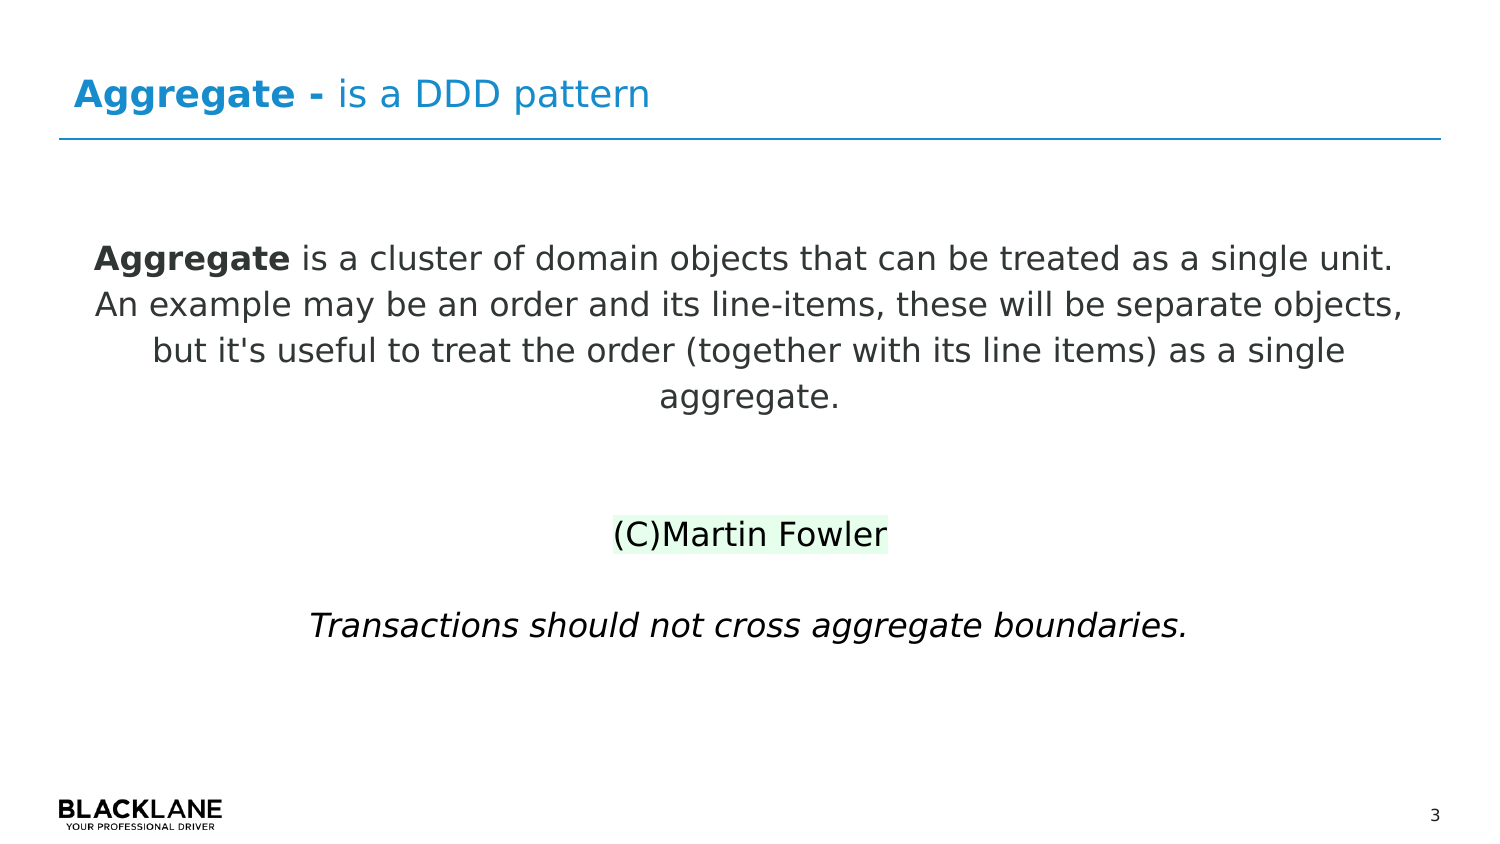

# Aggregate - is a DDD pattern

Aggregate is a cluster of domain objects that can be treated as a single unit.
An example may be an order and its line-items, these will be separate objects, but it's useful to treat the order (together with its line items) as a single aggregate.

									(C)Martin Fowler

Transactions should not cross aggregate boundaries.